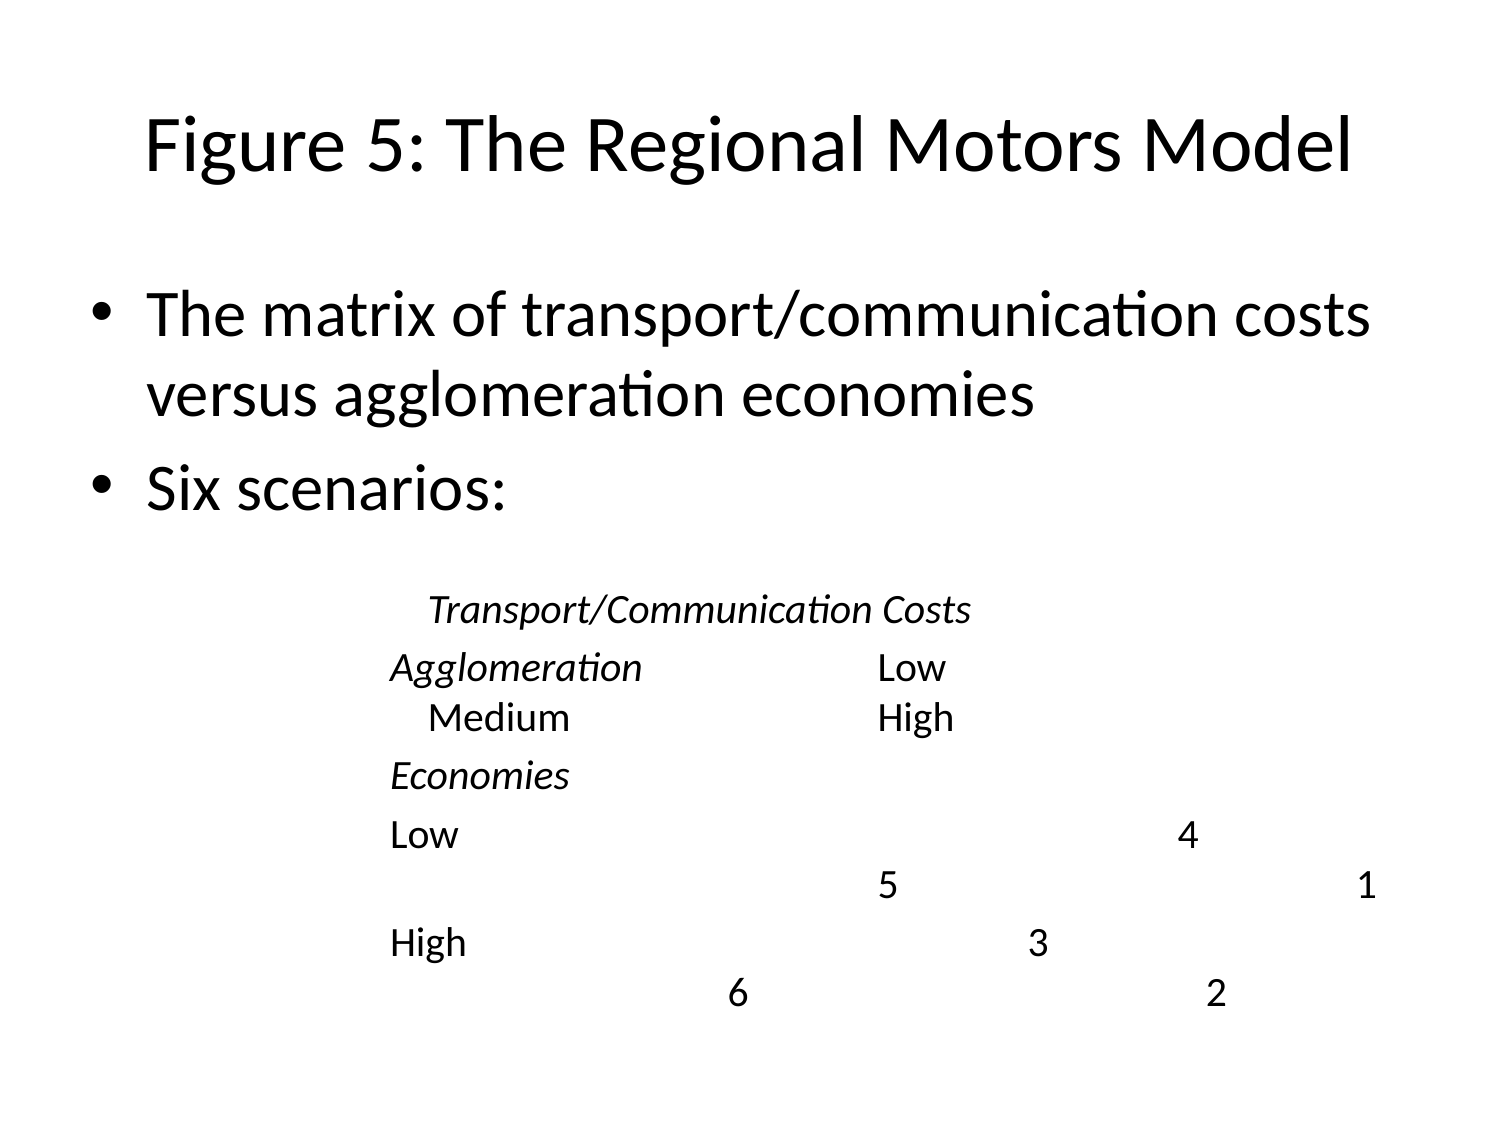

# Figure 5: The Regional Motors Model
The matrix of transport/communication costs versus agglomeration economies
Six scenarios:
							Transport/Communication Costs
Agglomeration		Low			Medium			High
Economies
Low					4				5			   1
High				3				6			   2